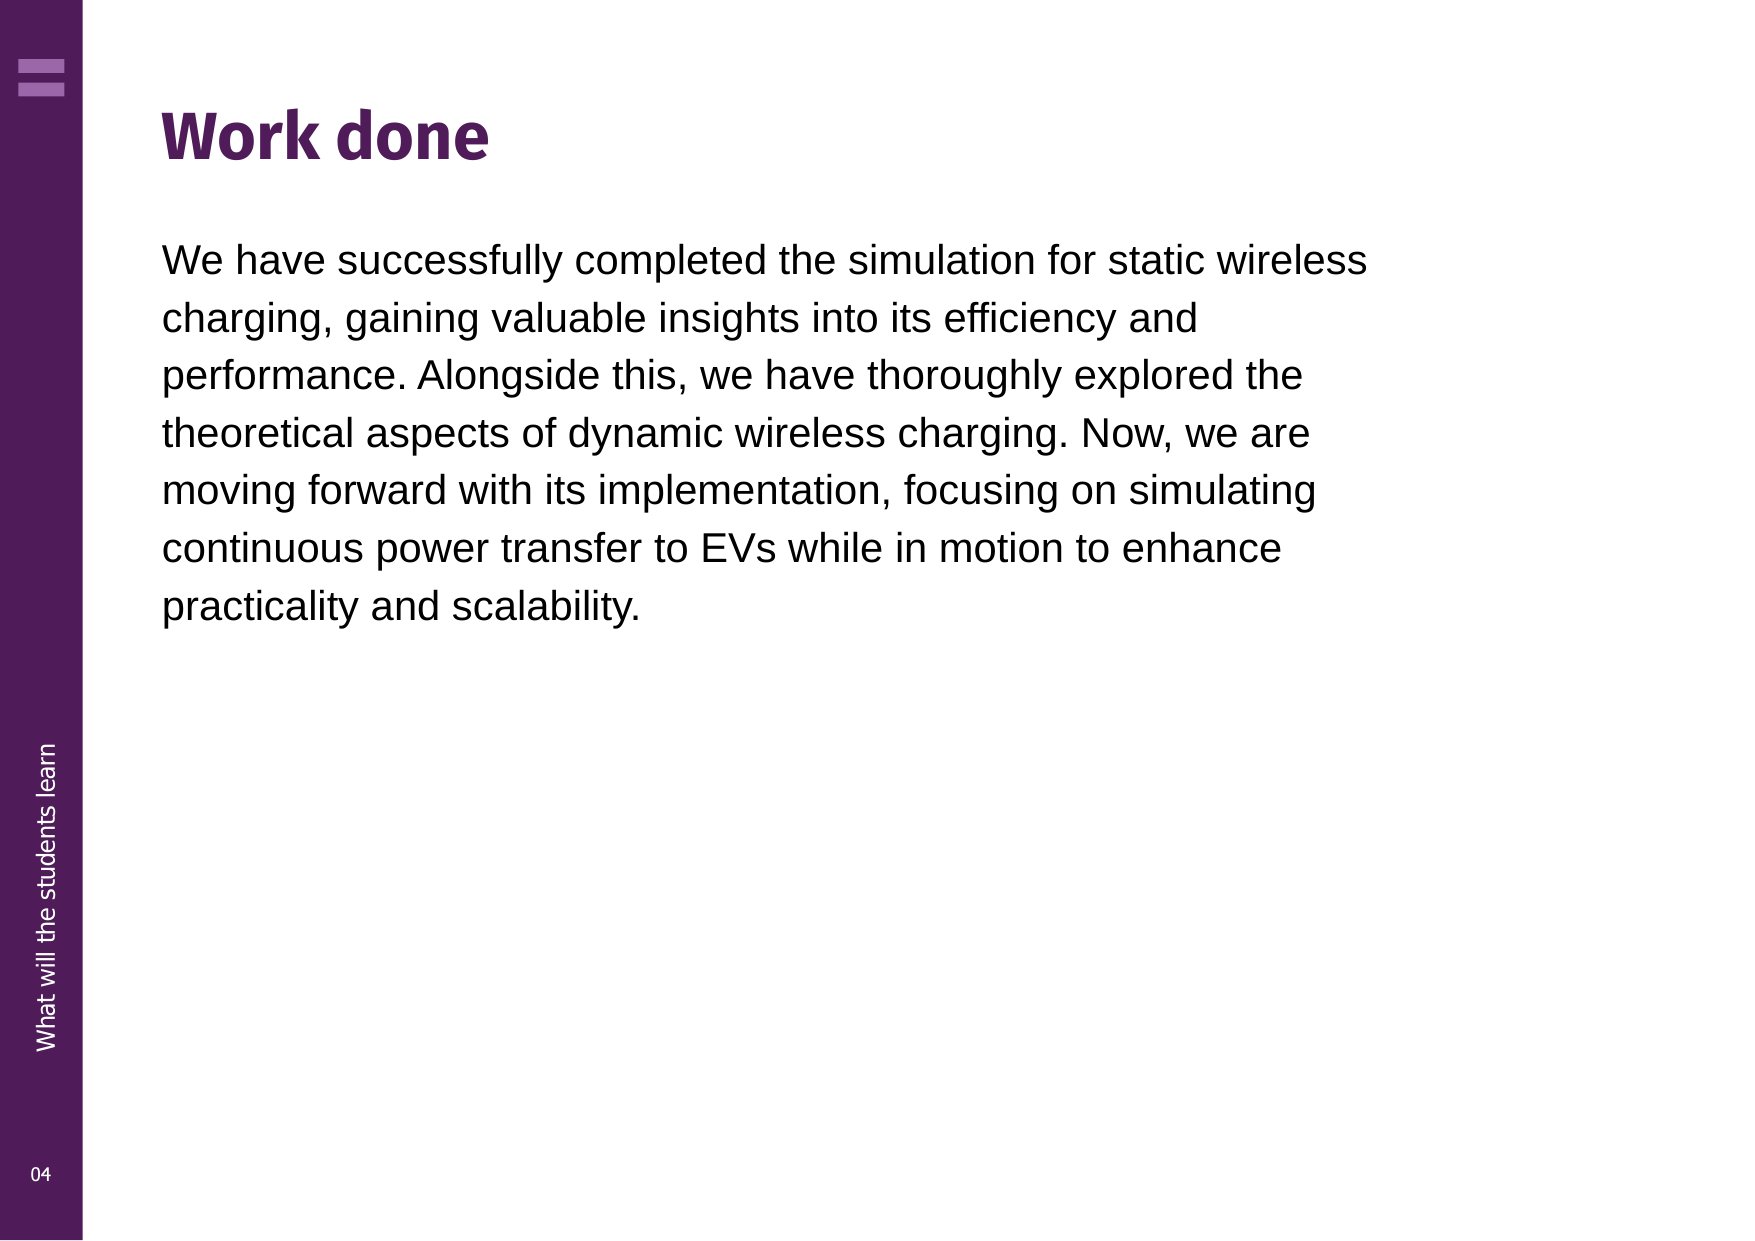

Work done
We have successfully completed the simulation for static wireless charging, gaining valuable insights into its efficiency and performance. Alongside this, we have thoroughly explored the theoretical aspects of dynamic wireless charging. Now, we are moving forward with its implementation, focusing on simulating continuous power transfer to EVs while in motion to enhance practicality and scalability.
What will the students learn
04